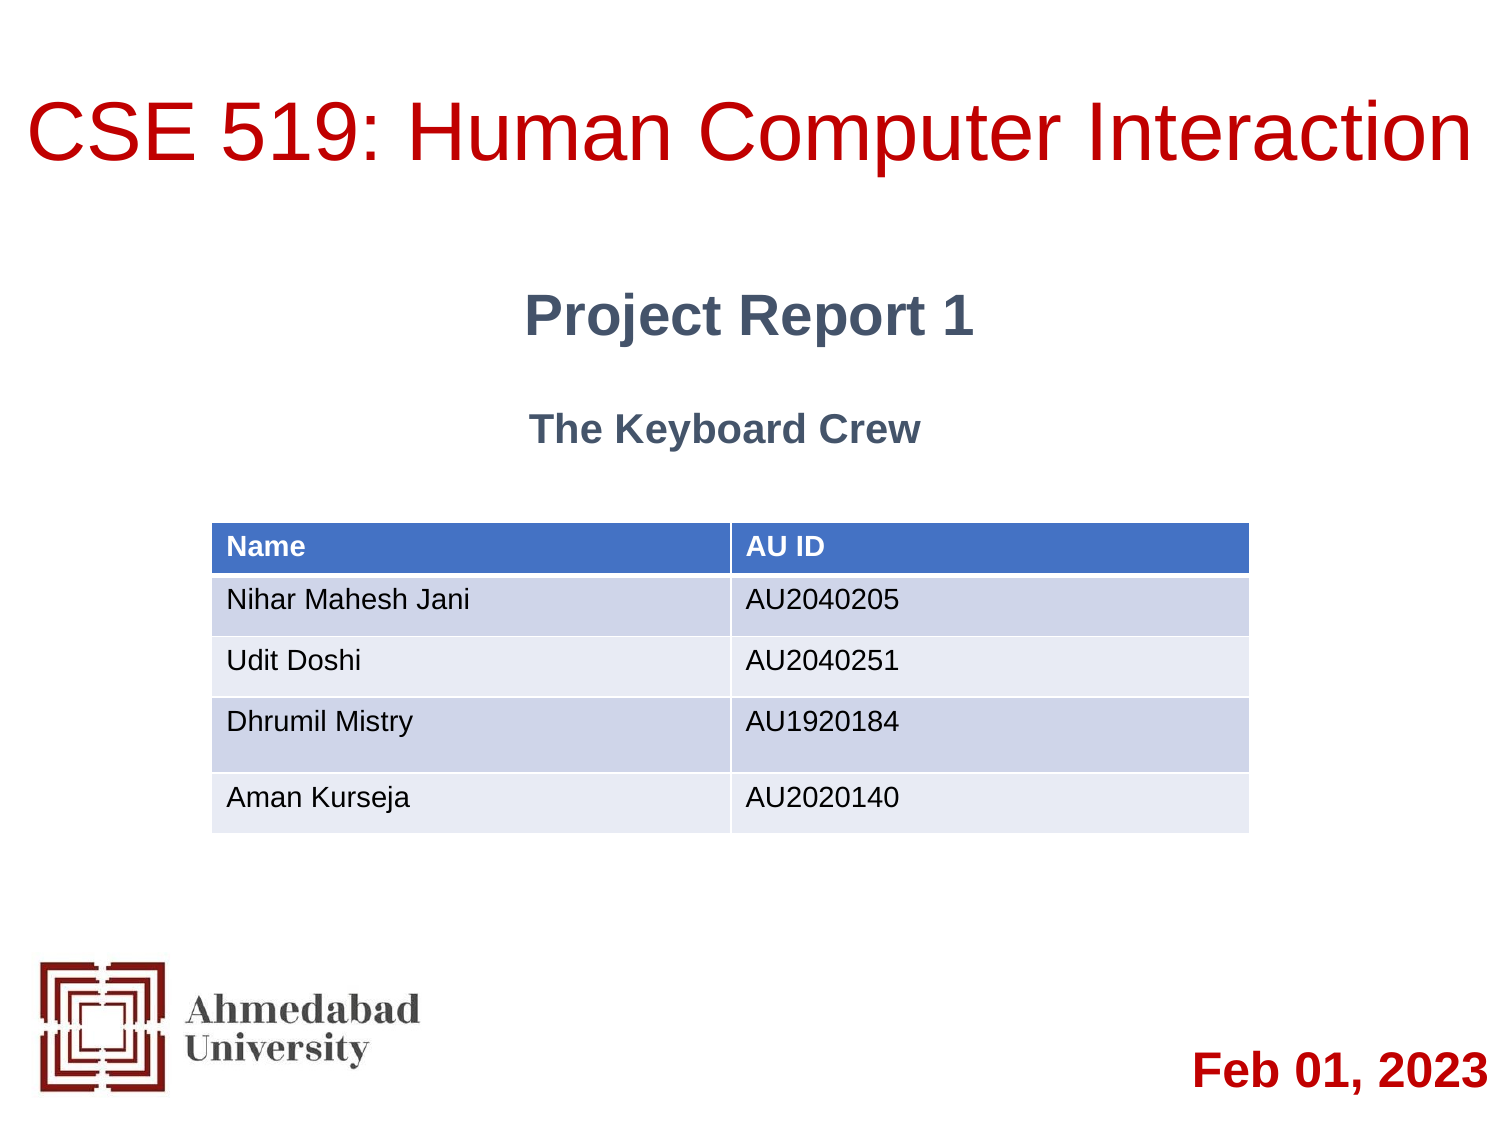

CSE 519: Human Computer Interaction

Project Report 1
The Keyboard Crew

| Name | AU ID |
| --- | --- |
| Nihar Mahesh Jani | AU2040205 |
| Udit Doshi | AU2040251 |
| Dhrumil Mistry | AU1920184 |
| Aman Kurseja | AU2020140 |

Feb 01, 2023